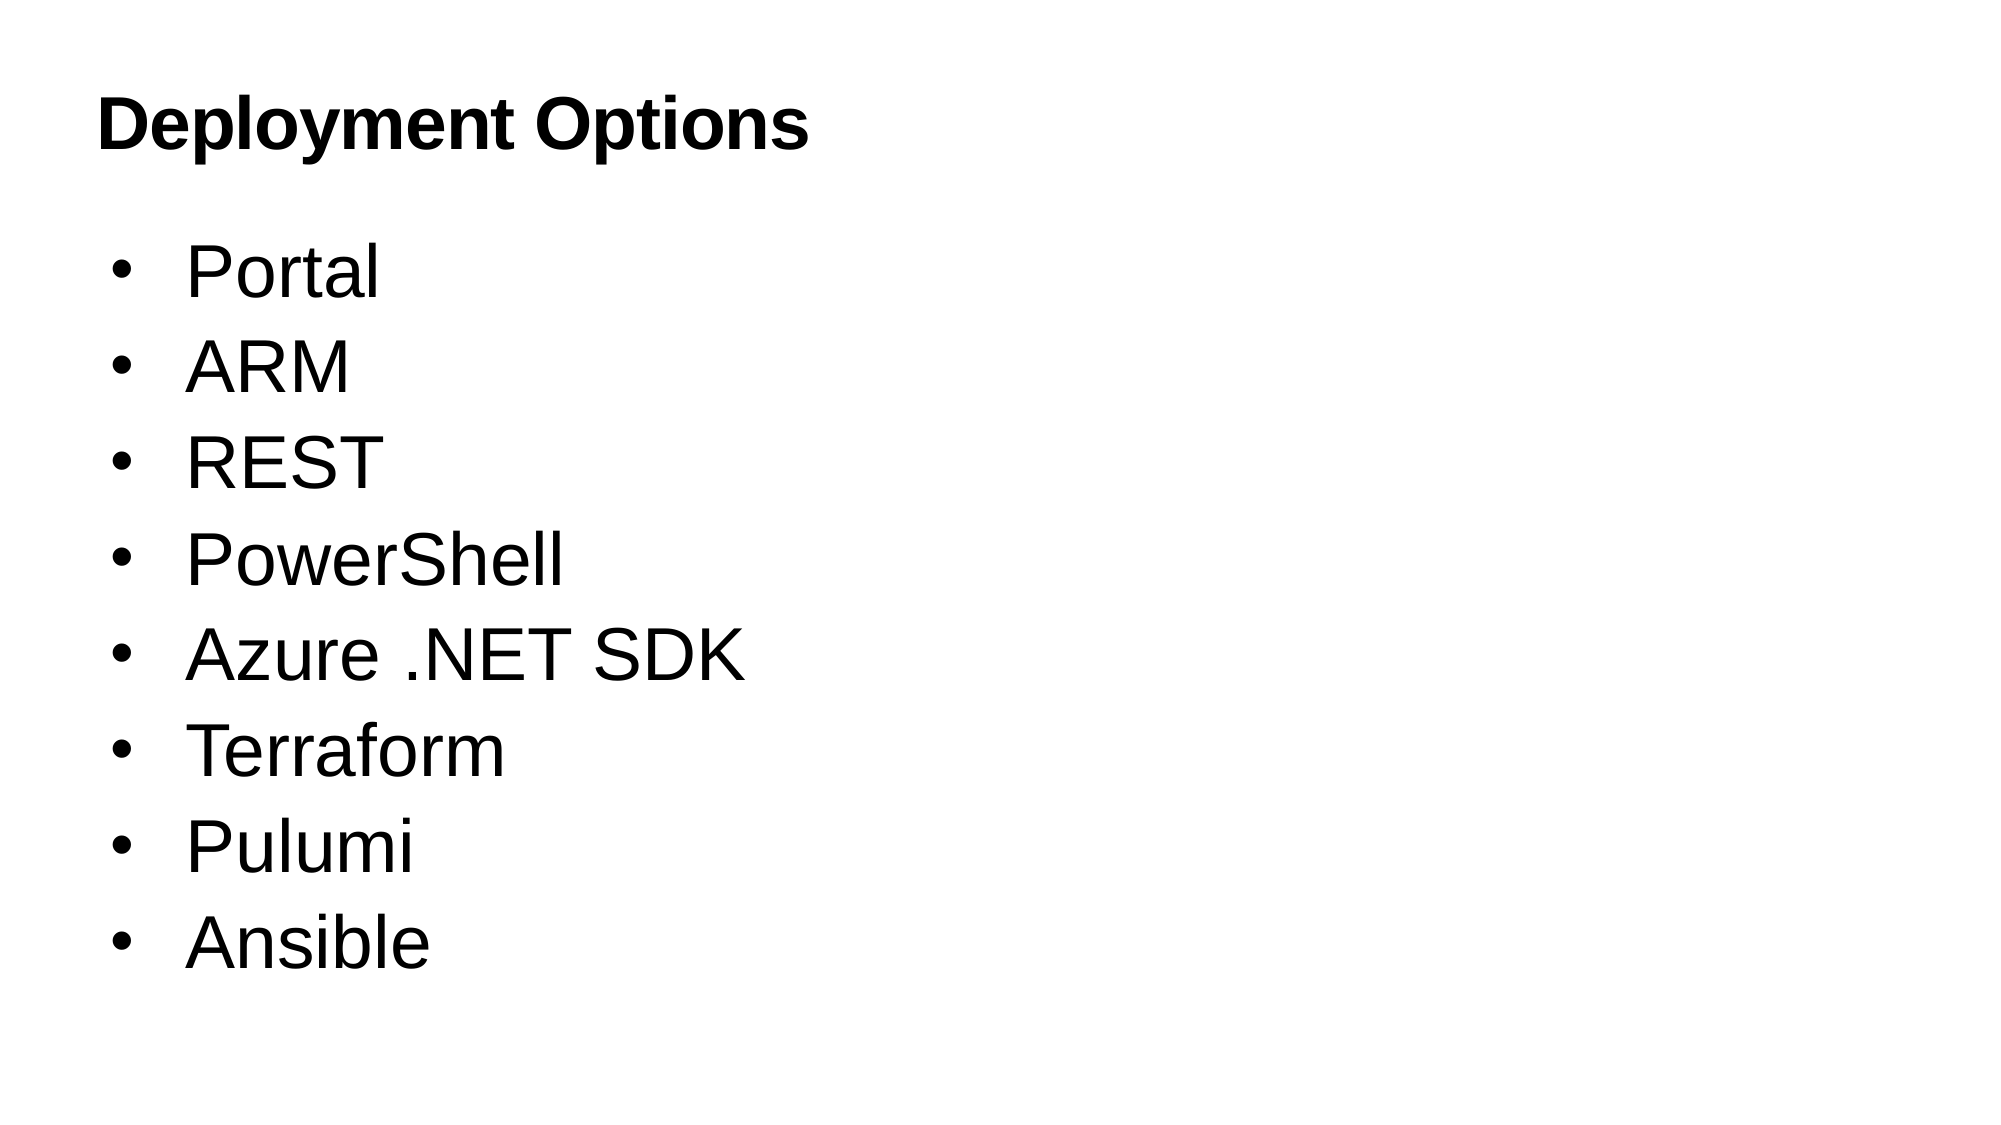

# Deployment Options
Portal
ARM
REST
PowerShell
Azure .NET SDK
Terraform
Pulumi
Ansible